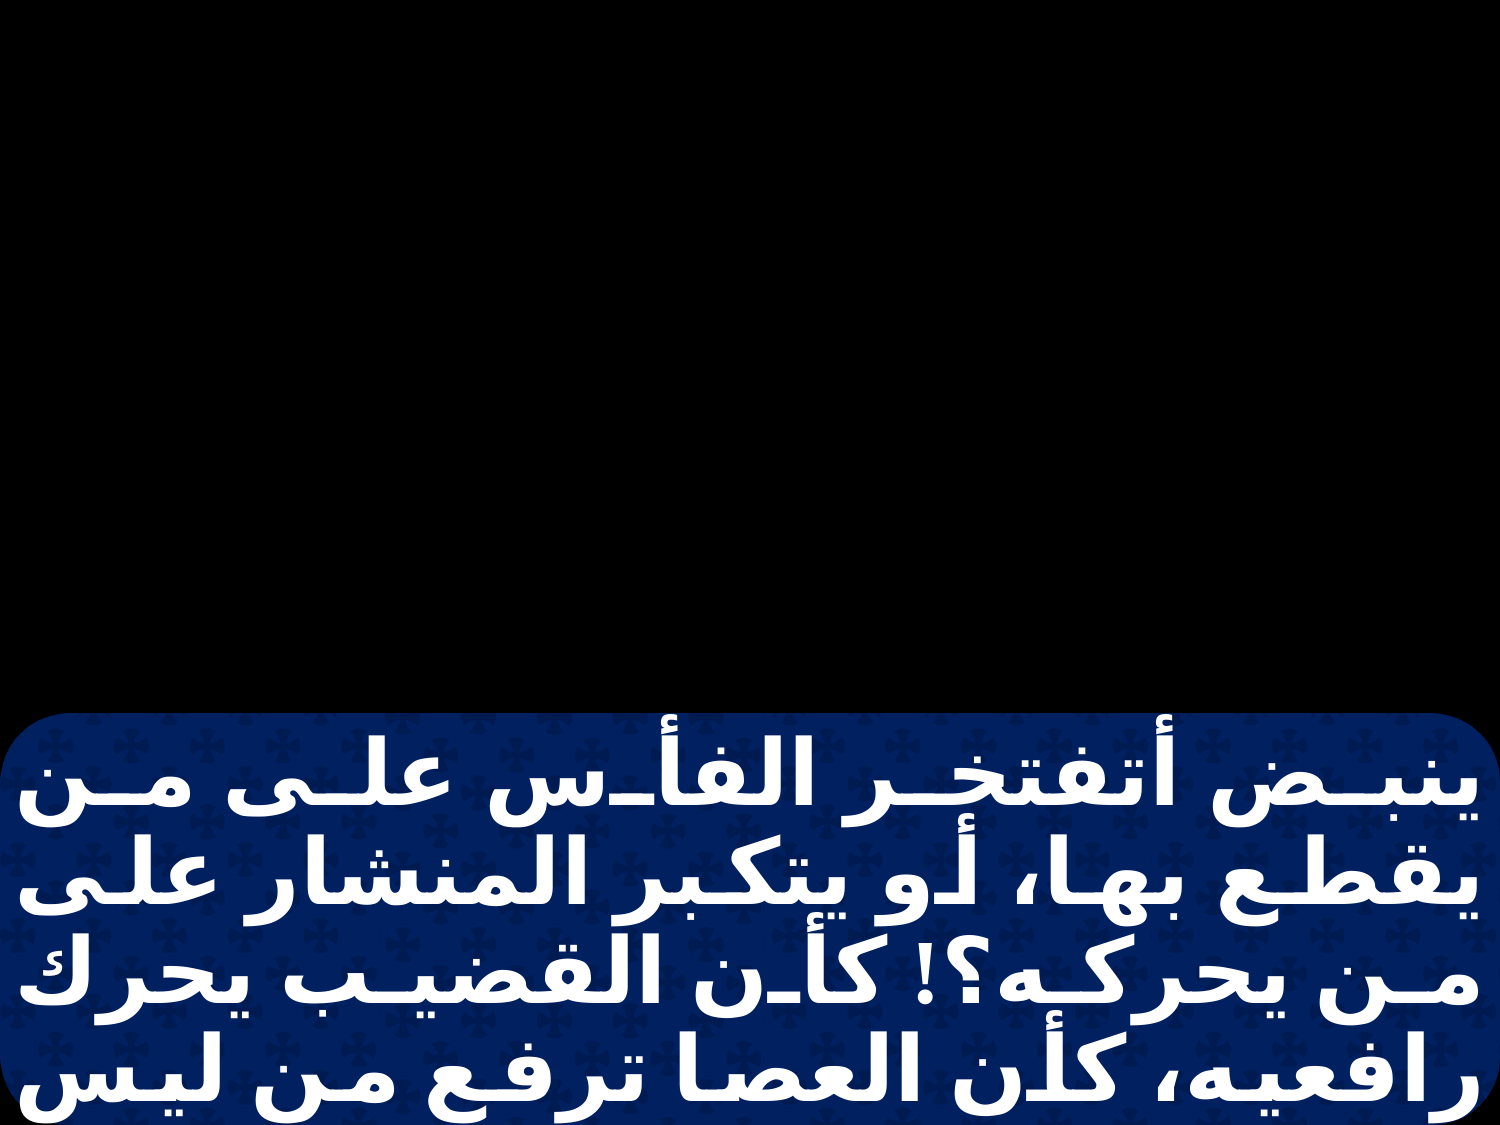

ينبض أتفتخر الفأس على من يقطع بها، أو يتكبر المنشار على من يحركه؟! كأن القضيب يحرك رافعيه، كأن العصا ترفع من ليس بخشب! فلذلك يرسل السيد، سيد الجنود، على سمانه هزالا.